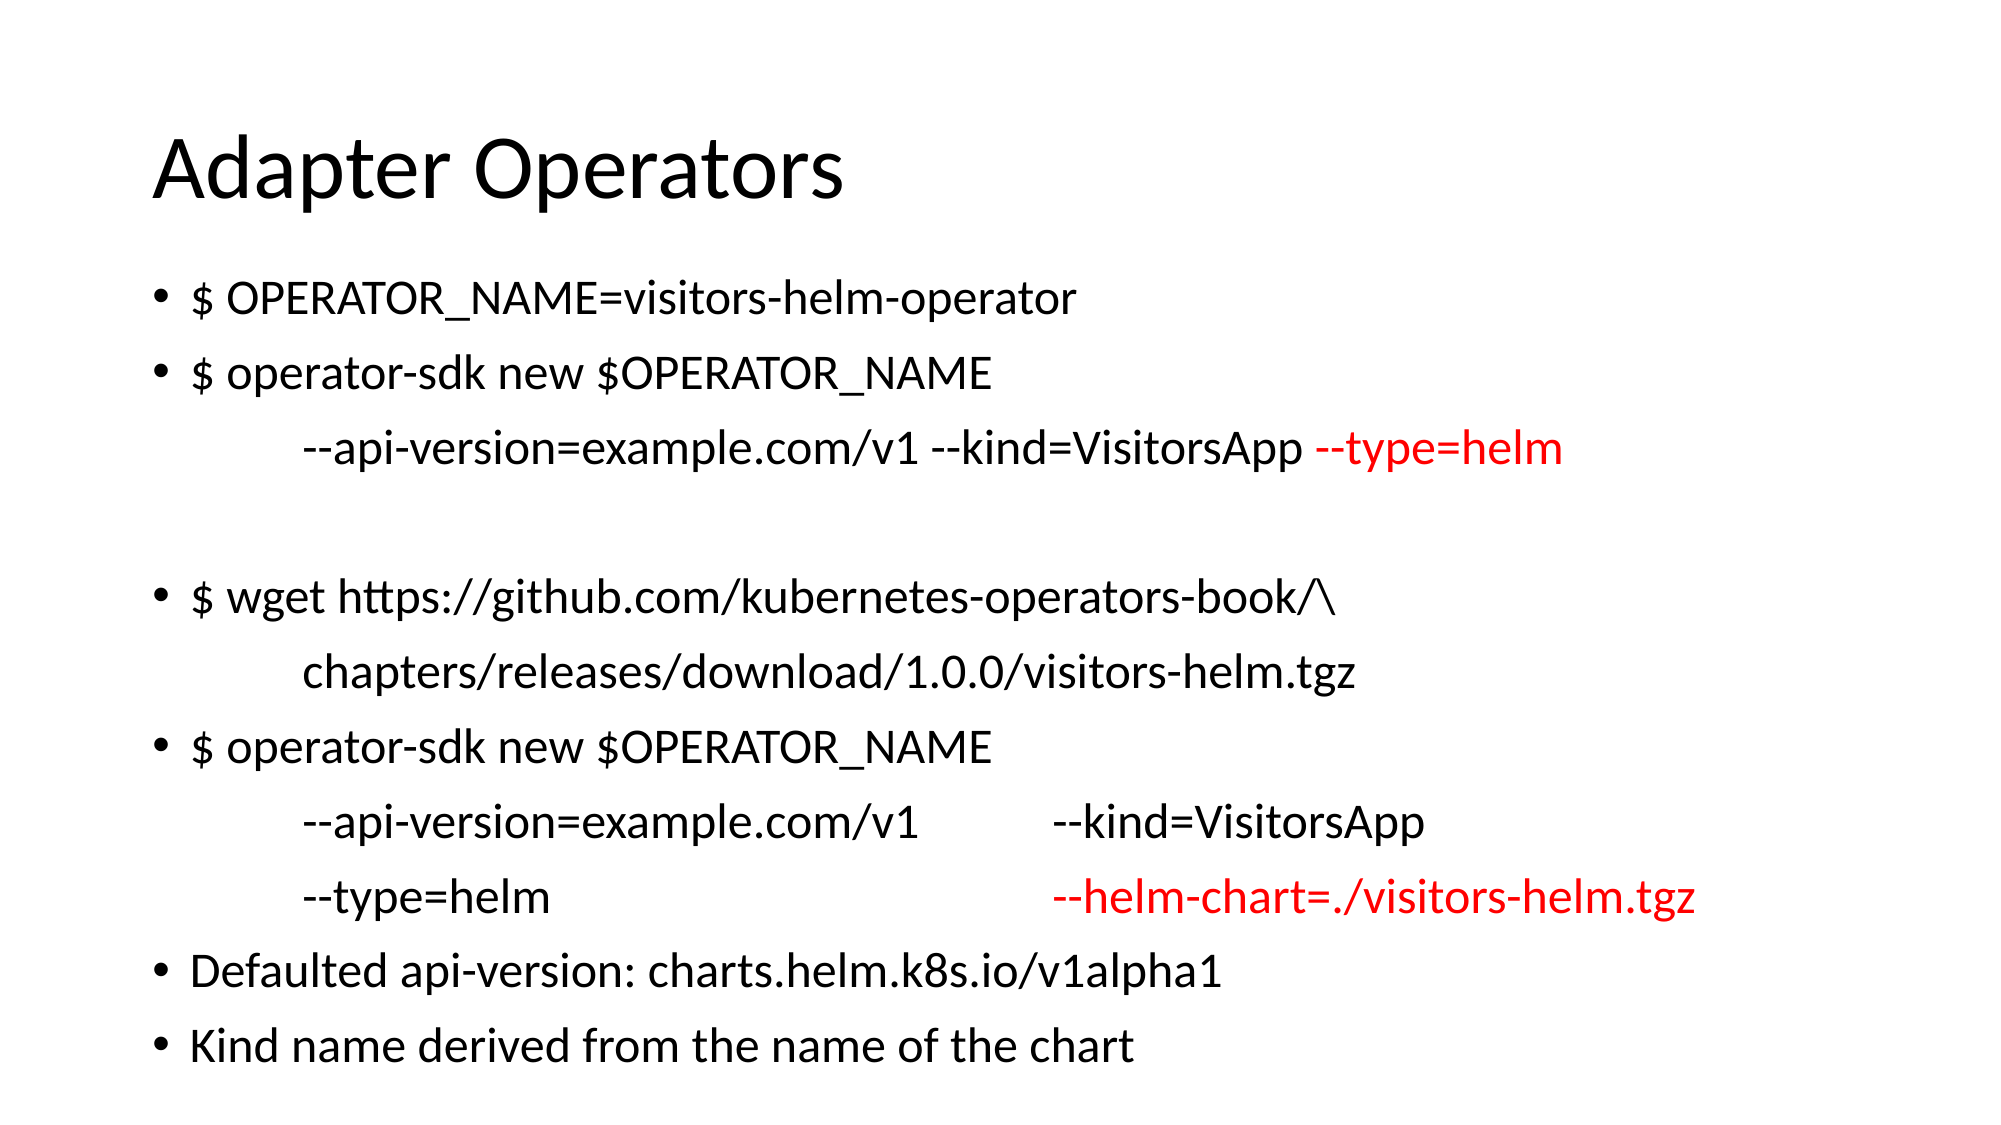

# Adapter Operators
$ OPERATOR_NAME=visitors-helm-operator
$ operator-sdk new $OPERATOR_NAME
	--api-version=example.com/v1 --kind=VisitorsApp --type=helm

$ wget https://github.com/kubernetes-operators-book/\
 	chapters/releases/download/1.0.0/visitors-helm.tgz
$ operator-sdk new $OPERATOR_NAME
	--api-version=example.com/v1 	--kind=VisitorsApp
	--type=helm 				--helm-chart=./visitors-helm.tgz
Defaulted api-version: charts.helm.k8s.io/v1alpha1
Kind name derived from the name of the chart